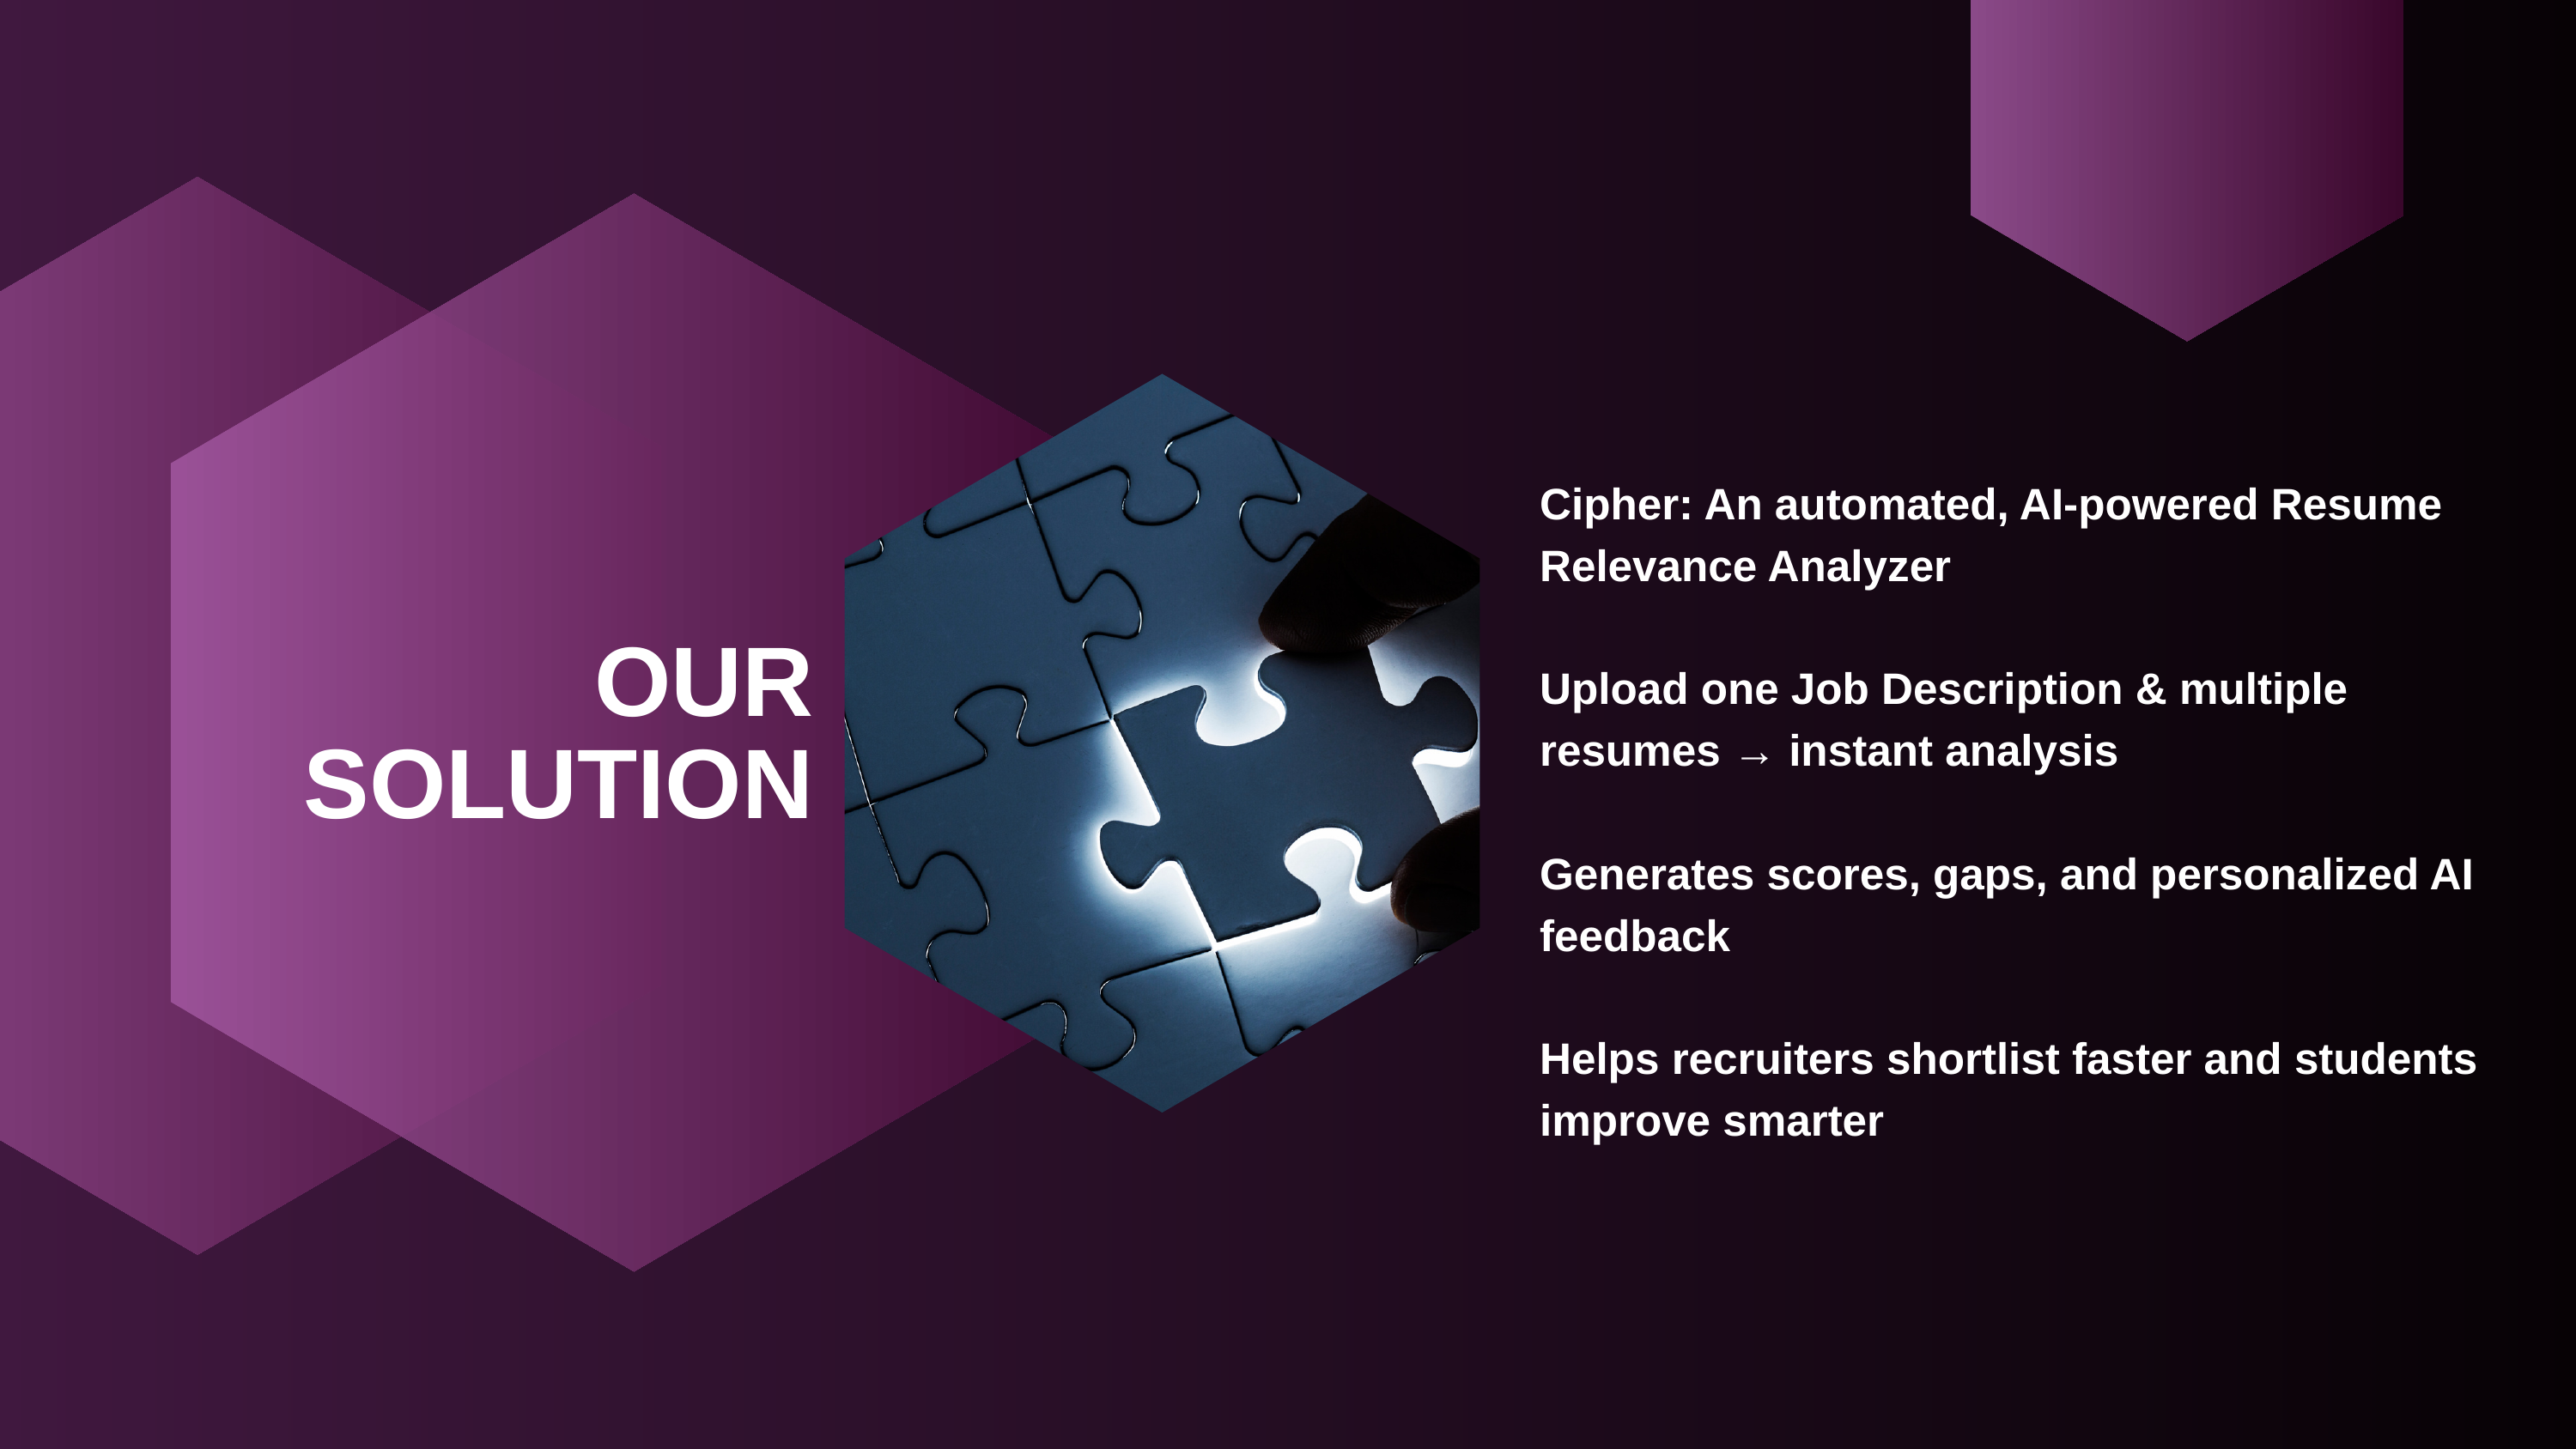

Cipher: An automated, AI-powered Resume Relevance Analyzer

Upload one Job Description & multiple resumes → instant analysis

Generates scores, gaps, and personalized AI feedback

Helps recruiters shortlist faster and students improve smarter

OUR
SOLUTION